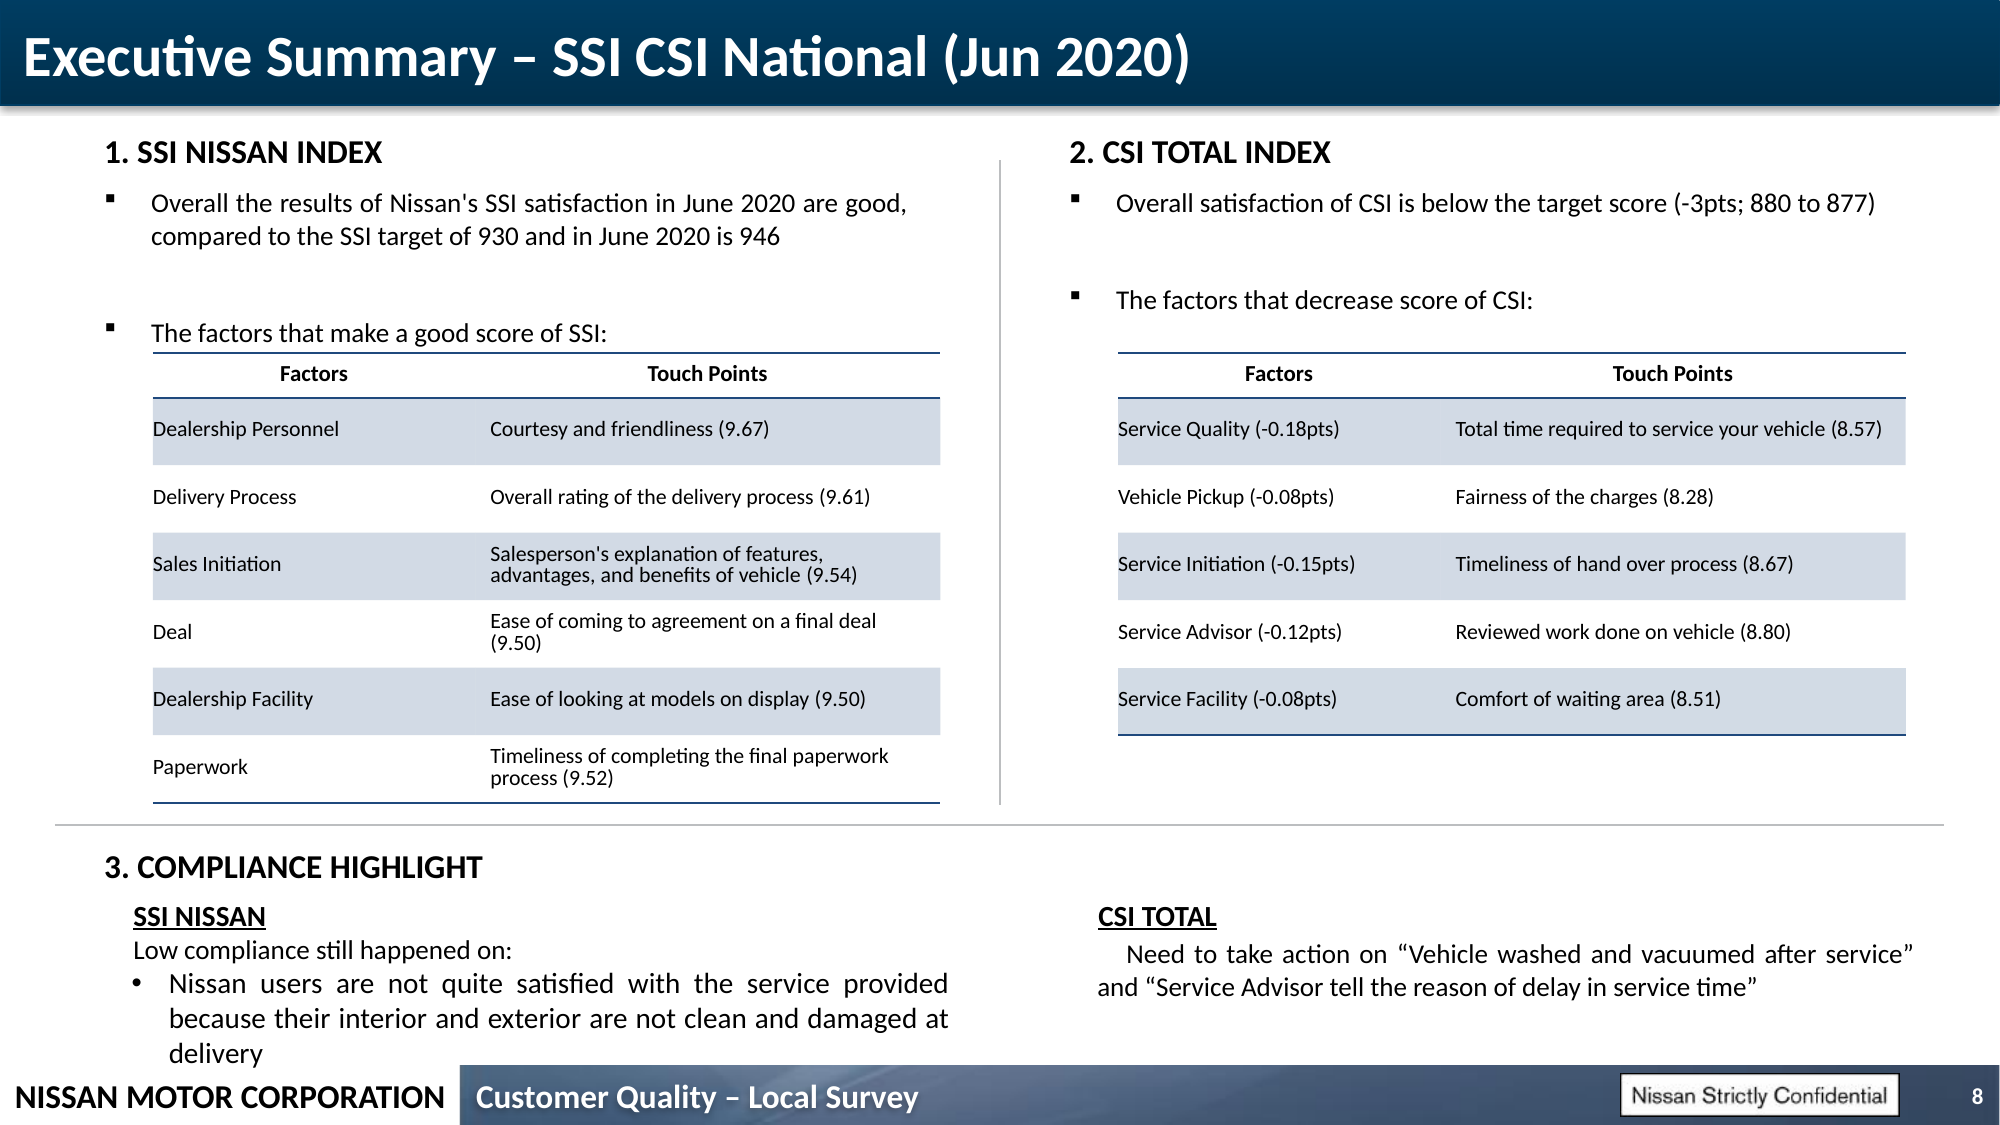

# Executive Summary – SSI CSI National (Jun 2020)
1. SSI NISSAN INDEX
2. CSI TOTAL INDEX
Overall the results of Nissan's SSI satisfaction in June 2020 are good,  compared to the SSI target of 930 and in June 2020 is 946

The factors that make a good score of SSI:

Overall satisfaction of CSI is below the target score (-3pts; 880 to 877)

The factors that decrease score of CSI:
| Factors | Touch Points |
| --- | --- |
| Dealership Personnel | Courtesy and friendliness (9.67) |
| Delivery Process | Overall rating of the delivery process (9.61) |
| Sales Initiation | Salesperson's explanation of features, advantages, and benefits of vehicle (9.54) |
| Deal | Ease of coming to agreement on a final deal (9.50) |
| Dealership Facility | Ease of looking at models on display (9.50) |
| Paperwork | Timeliness of completing the final paperwork process (9.52) |
| Factors | Touch Points |
| --- | --- |
| Service Quality (-0.18pts) | Total time required to service your vehicle (8.57) |
| Vehicle Pickup (-0.08pts) | Fairness of the charges (8.28) |
| Service Initiation (-0.15pts) | Timeliness of hand over process (8.67) |
| Service Advisor (-0.12pts) | Reviewed work done on vehicle (8.80) |
| Service Facility (-0.08pts) | Comfort of waiting area (8.51) |
3. COMPLIANCE HIGHLIGHT
SSI NISSAN
Low compliance still happened on:
Nissan users are not quite satisfied with the service provided because their interior and exterior are not clean and damaged at delivery
CSI TOTAL
Need to take action on “Vehicle washed and vacuumed after service” and “Service Advisor tell the reason of delay in service time”
8